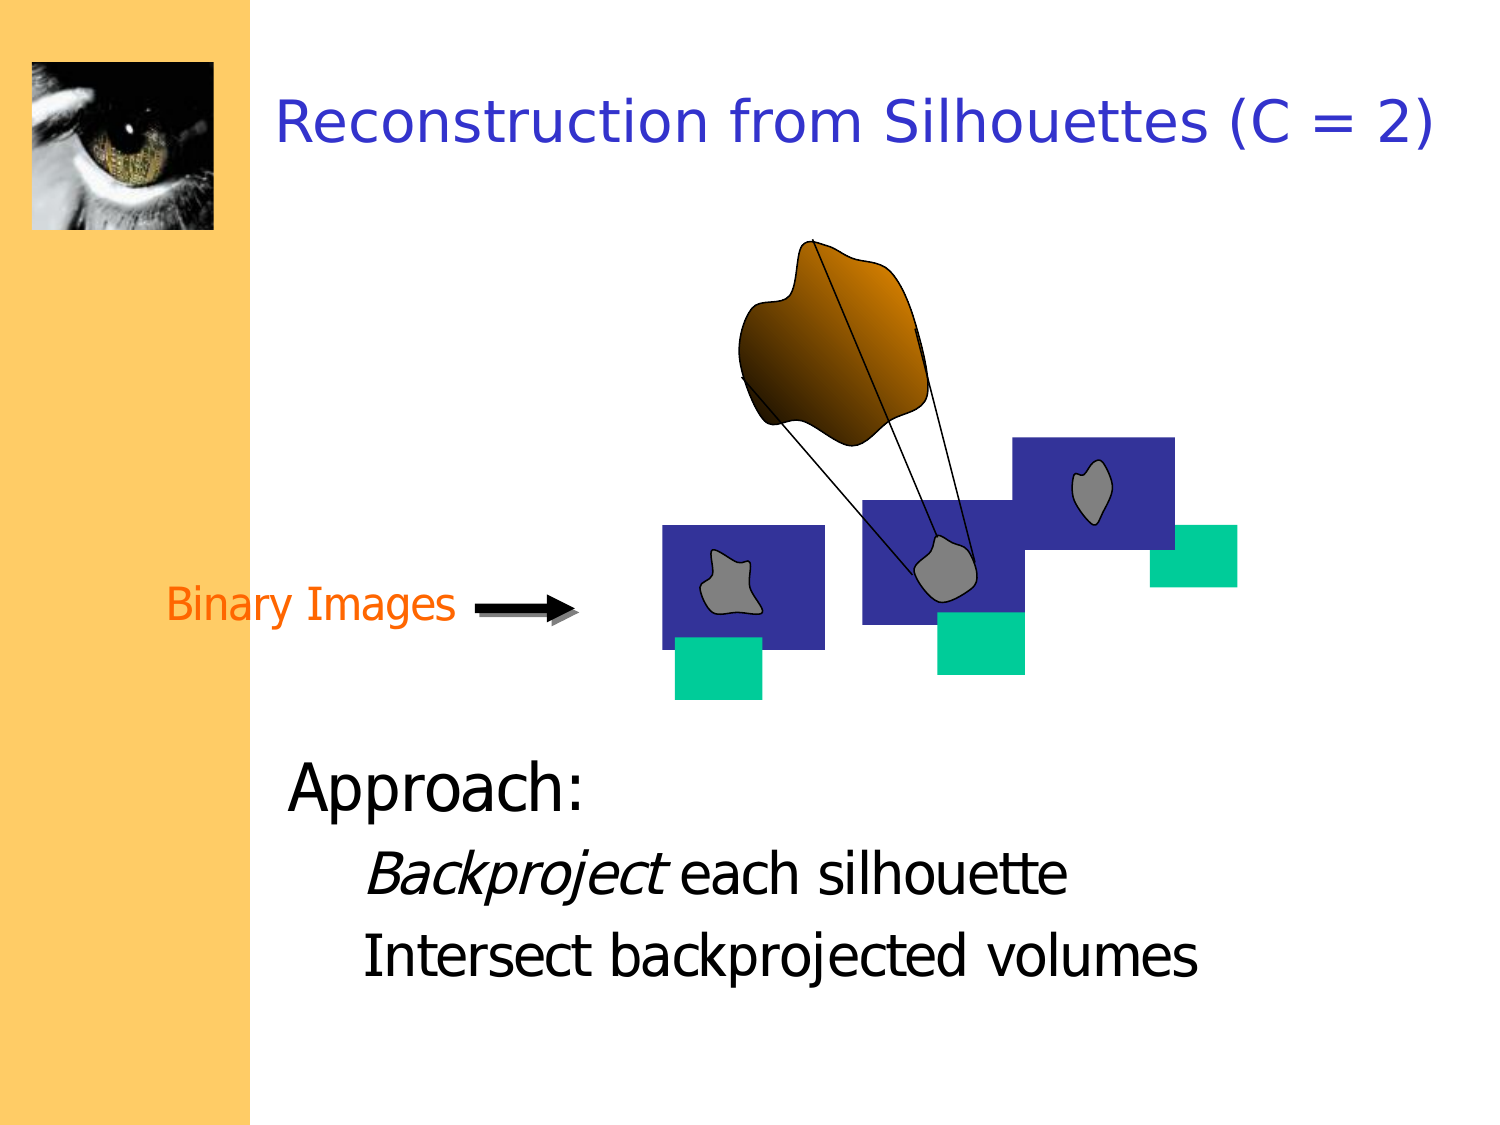

# Reconstruction from Silhouettes (C = 2)

Binary Images

Approach:
Backproject each silhouette
Intersect backprojected volumes